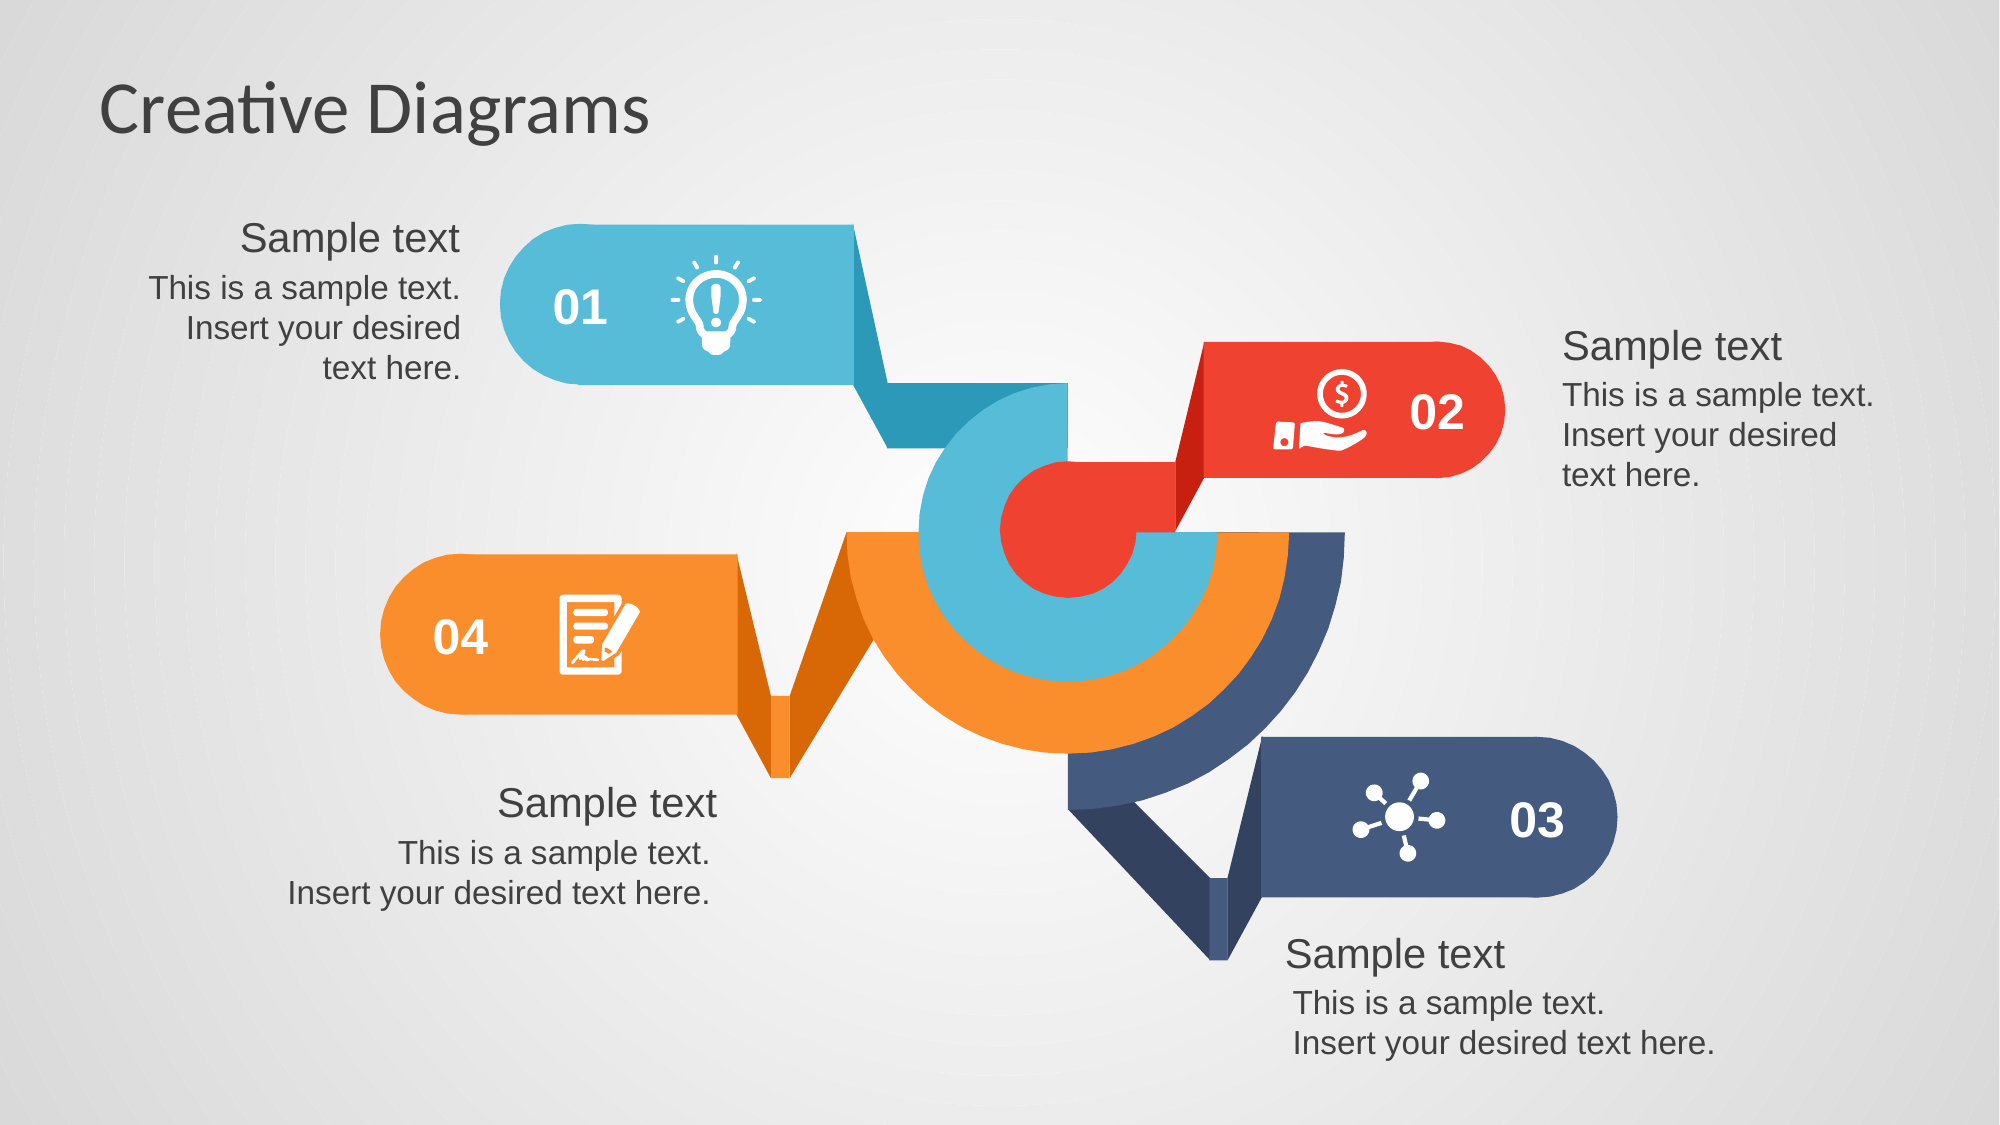

# Creative Diagrams
Sample text

01

This is a sample text.
Insert your desired text here.
Sample text

02

This is a sample text.
Insert your desired text here.

04

03
Sample text

This is a sample text.
Insert your desired text here.

Sample text
This is a sample text.
Insert your desired text here.